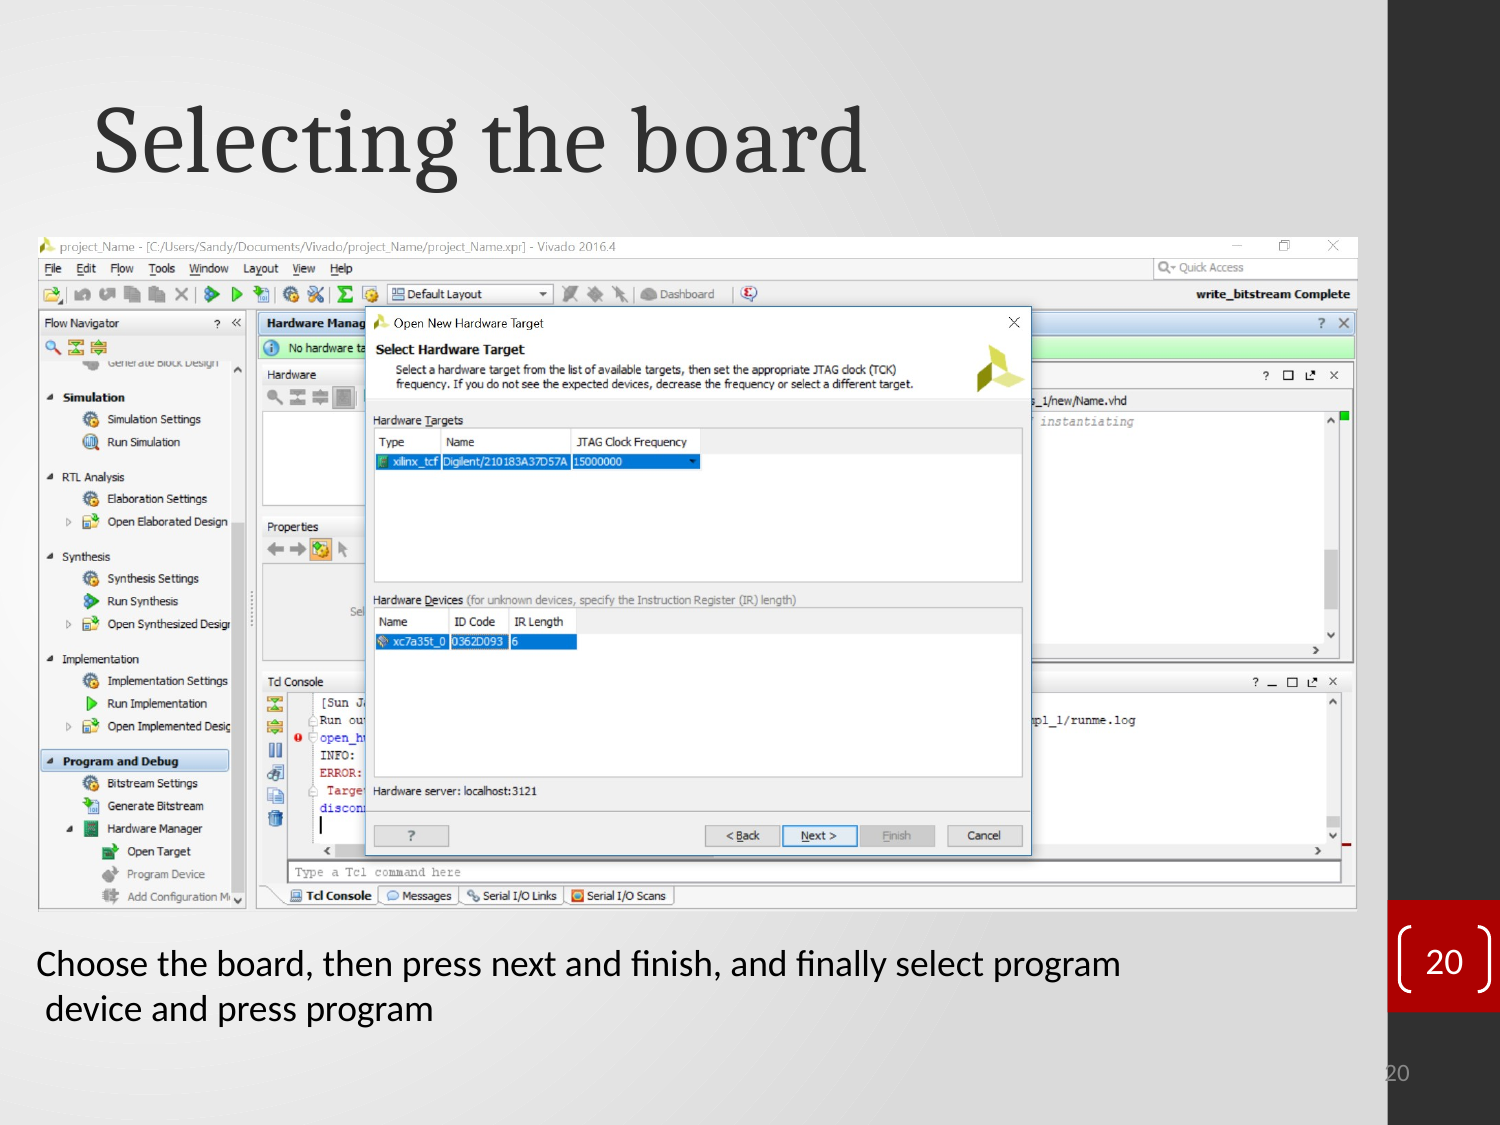

# Selecting the board

20
Choose the board, then press next and finish, and finally select program device and press program
20